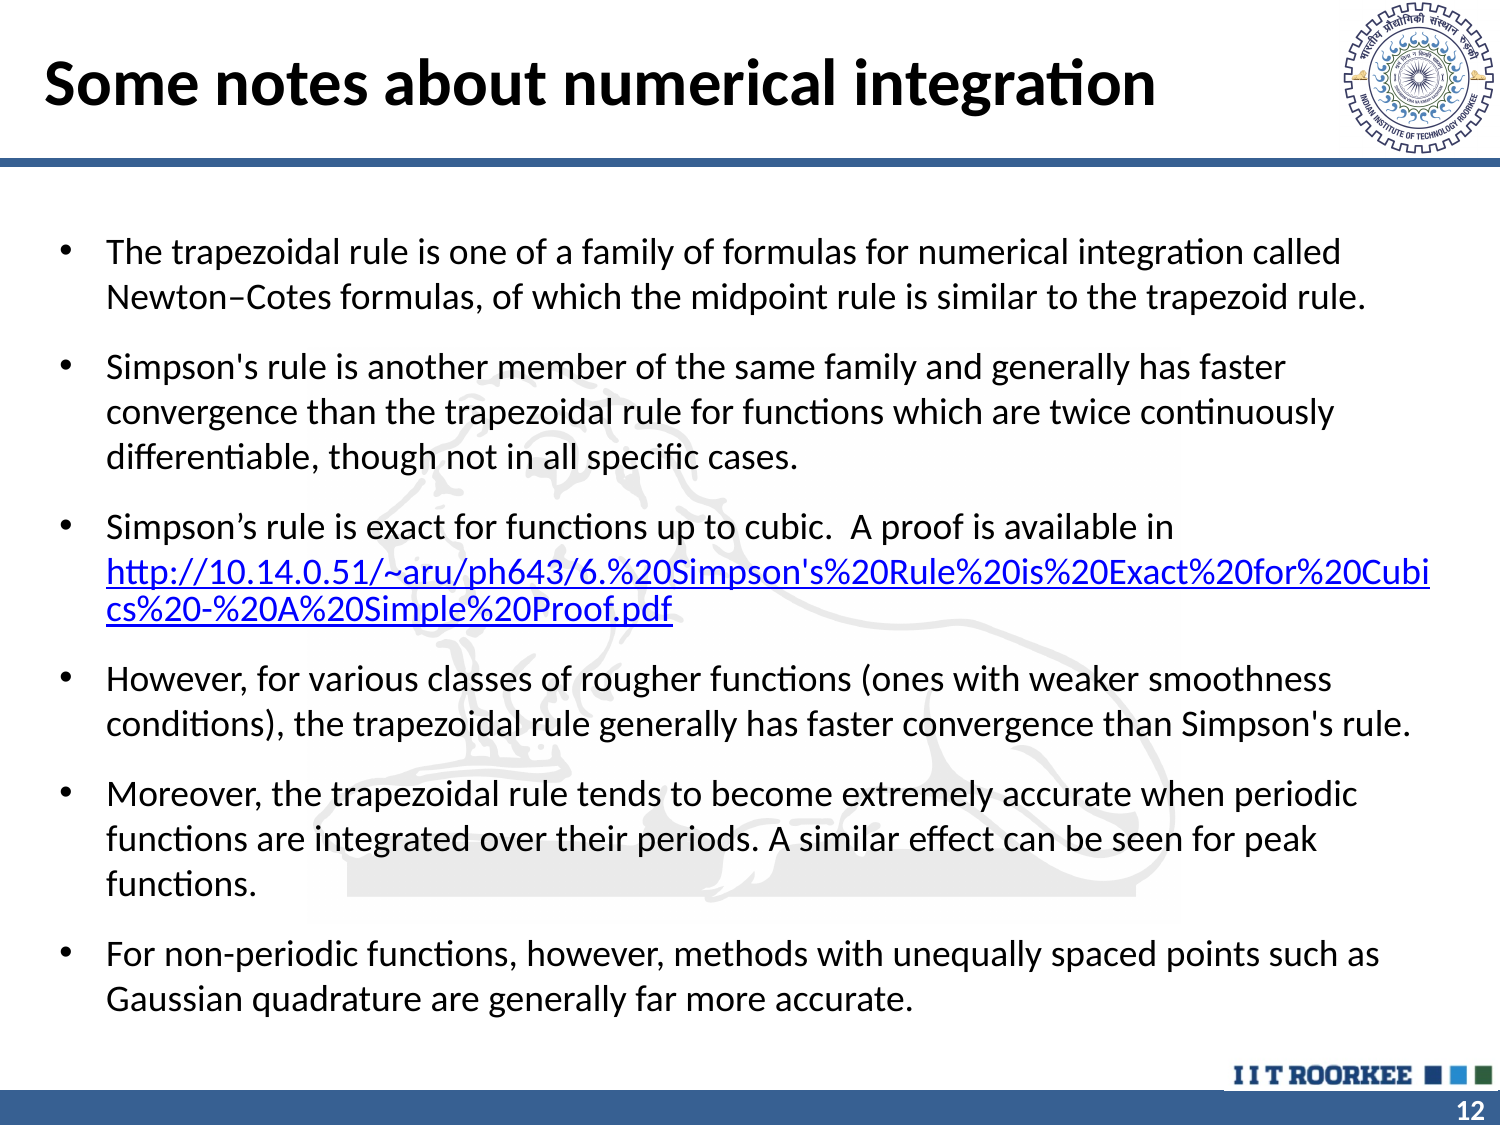

# Some notes about numerical integration
The trapezoidal rule is one of a family of formulas for numerical integration called Newton–Cotes formulas, of which the midpoint rule is similar to the trapezoid rule.
Simpson's rule is another member of the same family and generally has faster convergence than the trapezoidal rule for functions which are twice continuously differentiable, though not in all specific cases.
Simpson’s rule is exact for functions up to cubic.  A proof is available in http://10.14.0.51/~aru/ph643/6.%20Simpson's%20Rule%20is%20Exact%20for%20Cubics%20-%20A%20Simple%20Proof.pdf
However, for various classes of rougher functions (ones with weaker smoothness conditions), the trapezoidal rule generally has faster convergence than Simpson's rule.
Moreover, the trapezoidal rule tends to become extremely accurate when periodic functions are integrated over their periods. A similar effect can be seen for peak functions.
For non-periodic functions, however, methods with unequally spaced points such as Gaussian quadrature are generally far more accurate.